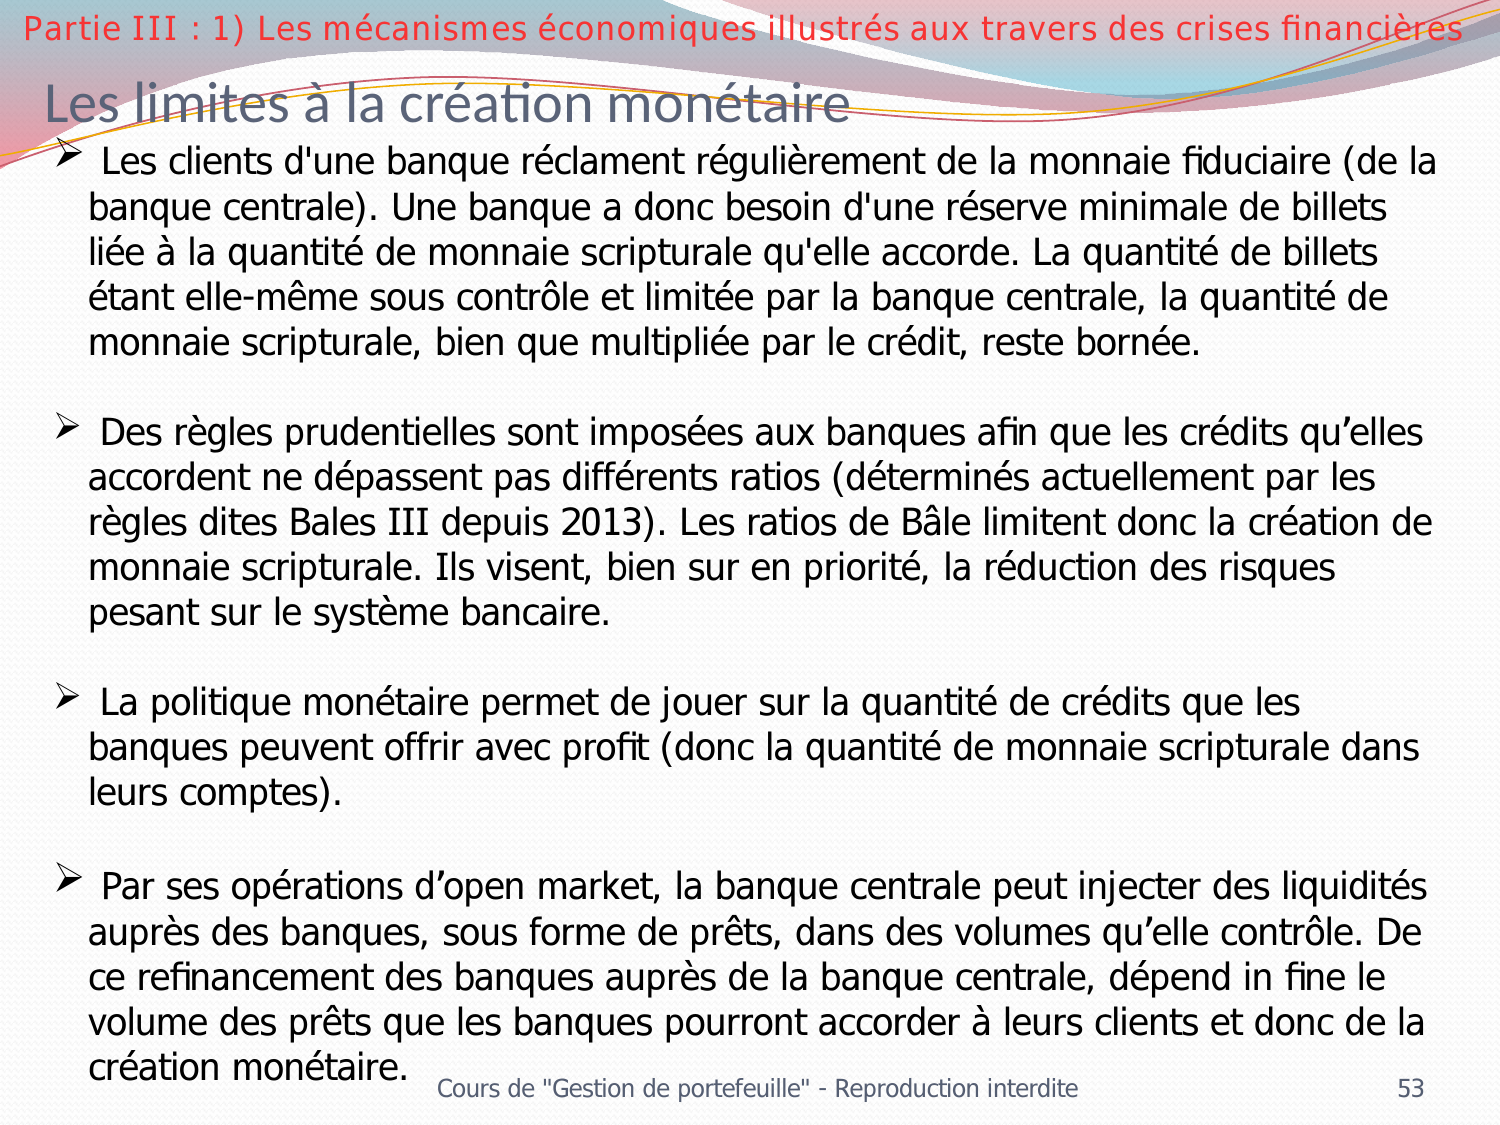

Partie III : 1) Les mécanismes économiques illustrés aux travers des crises financières
# Les limites à la création monétaire
 Les clients d'une banque réclament régulièrement de la monnaie fiduciaire (de la banque centrale). Une banque a donc besoin d'une réserve minimale de billets liée à la quantité de monnaie scripturale qu'elle accorde. La quantité de billets étant elle-même sous contrôle et limitée par la banque centrale, la quantité de monnaie scripturale, bien que multipliée par le crédit, reste bornée.

 Des règles prudentielles sont imposées aux banques afin que les crédits qu’elles accordent ne dépassent pas différents ratios (déterminés actuellement par les règles dites Bales III depuis 2013). Les ratios de Bâle limitent donc la création de monnaie scripturale. Ils visent, bien sur en priorité, la réduction des risques pesant sur le système bancaire.

 La politique monétaire permet de jouer sur la quantité de crédits que les banques peuvent offrir avec profit (donc la quantité de monnaie scripturale dans leurs comptes).

 Par ses opérations d’open market, la banque centrale peut injecter des liquidités auprès des banques, sous forme de prêts, dans des volumes qu’elle contrôle. De ce refinancement des banques auprès de la banque centrale, dépend in fine le volume des prêts que les banques pourront accorder à leurs clients et donc de la création monétaire.
Cours de "Gestion de portefeuille" - Reproduction interdite
53